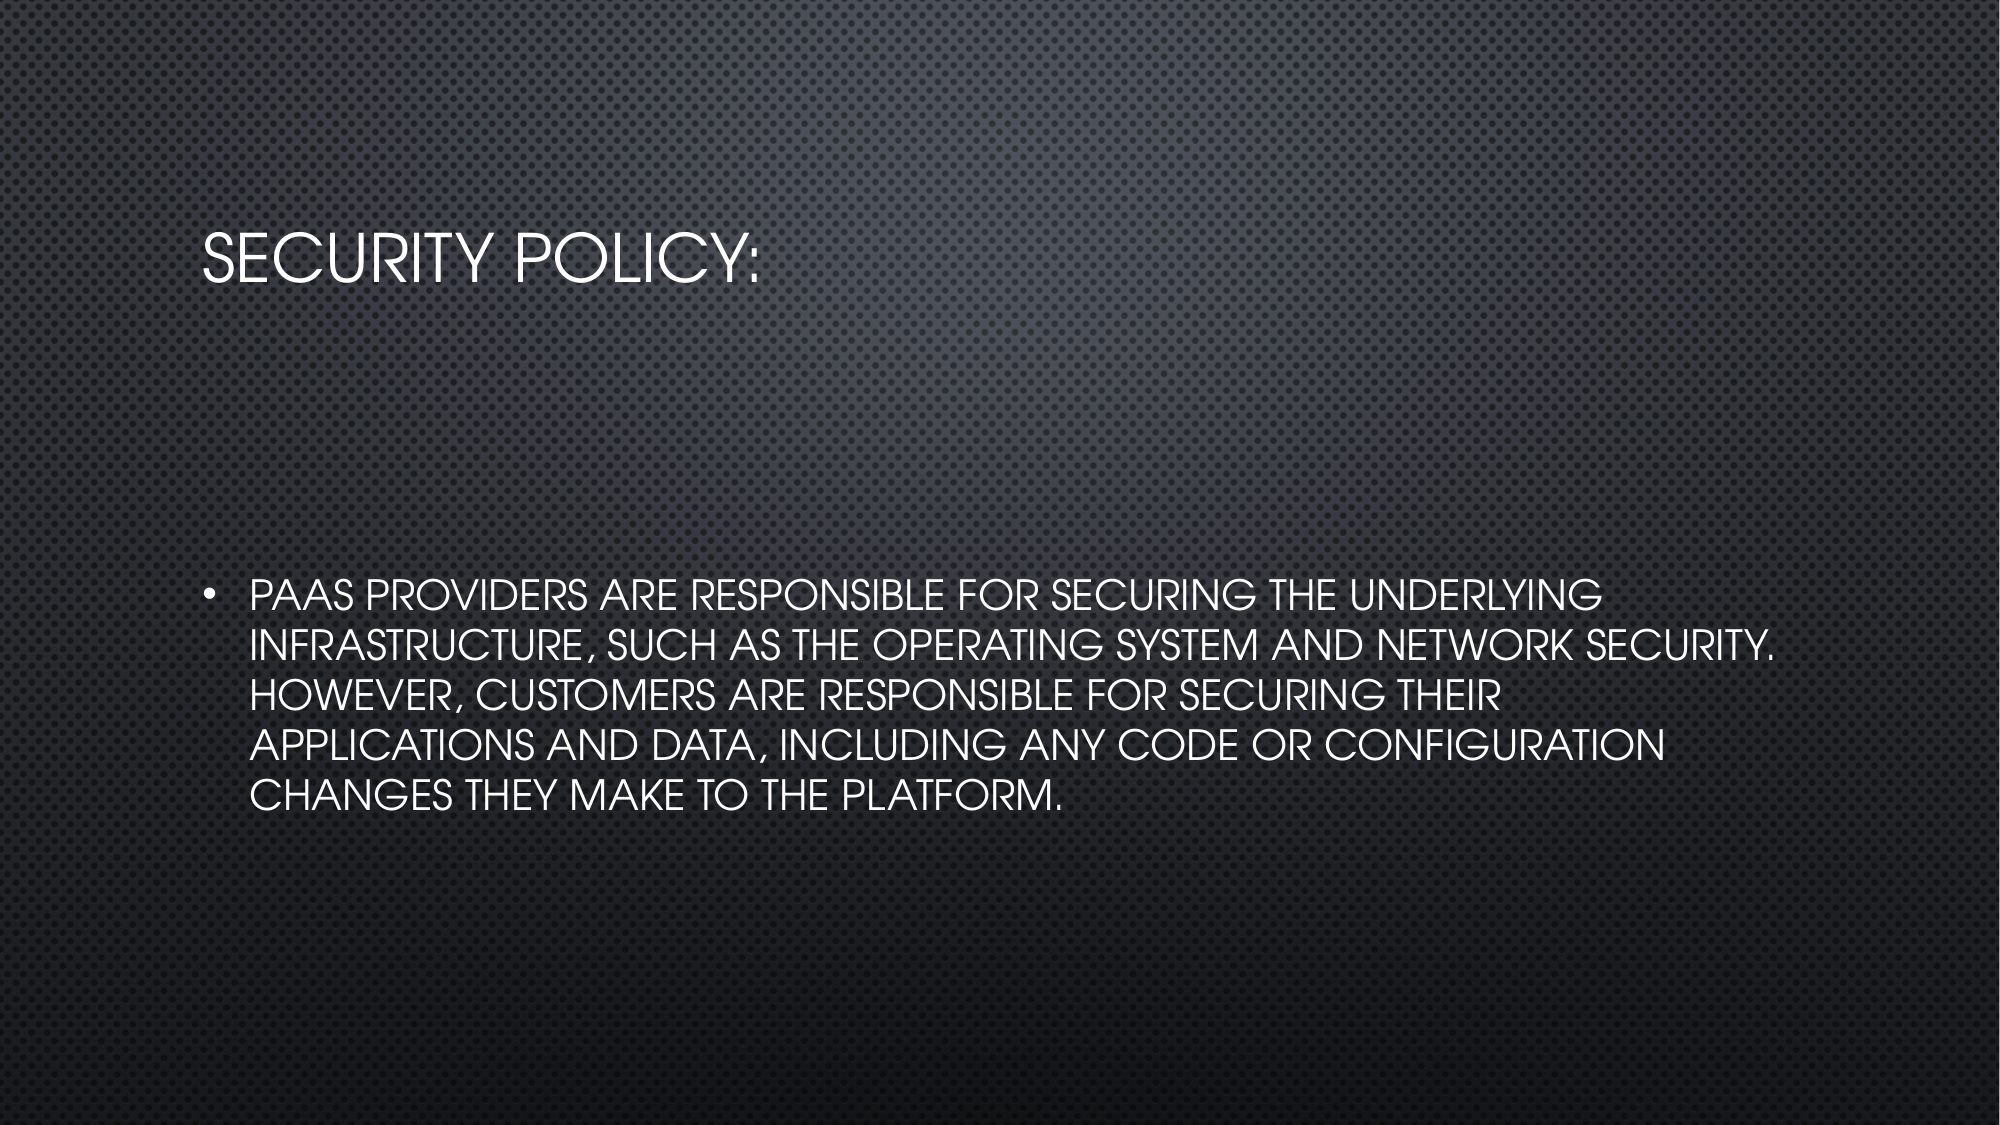

# Security policy:
PaaS providers are responsible for securing the underlying infrastructure, such as the operating system and network security. However, customers are responsible for securing their applications and data, including any code or configuration changes they make to the platform.